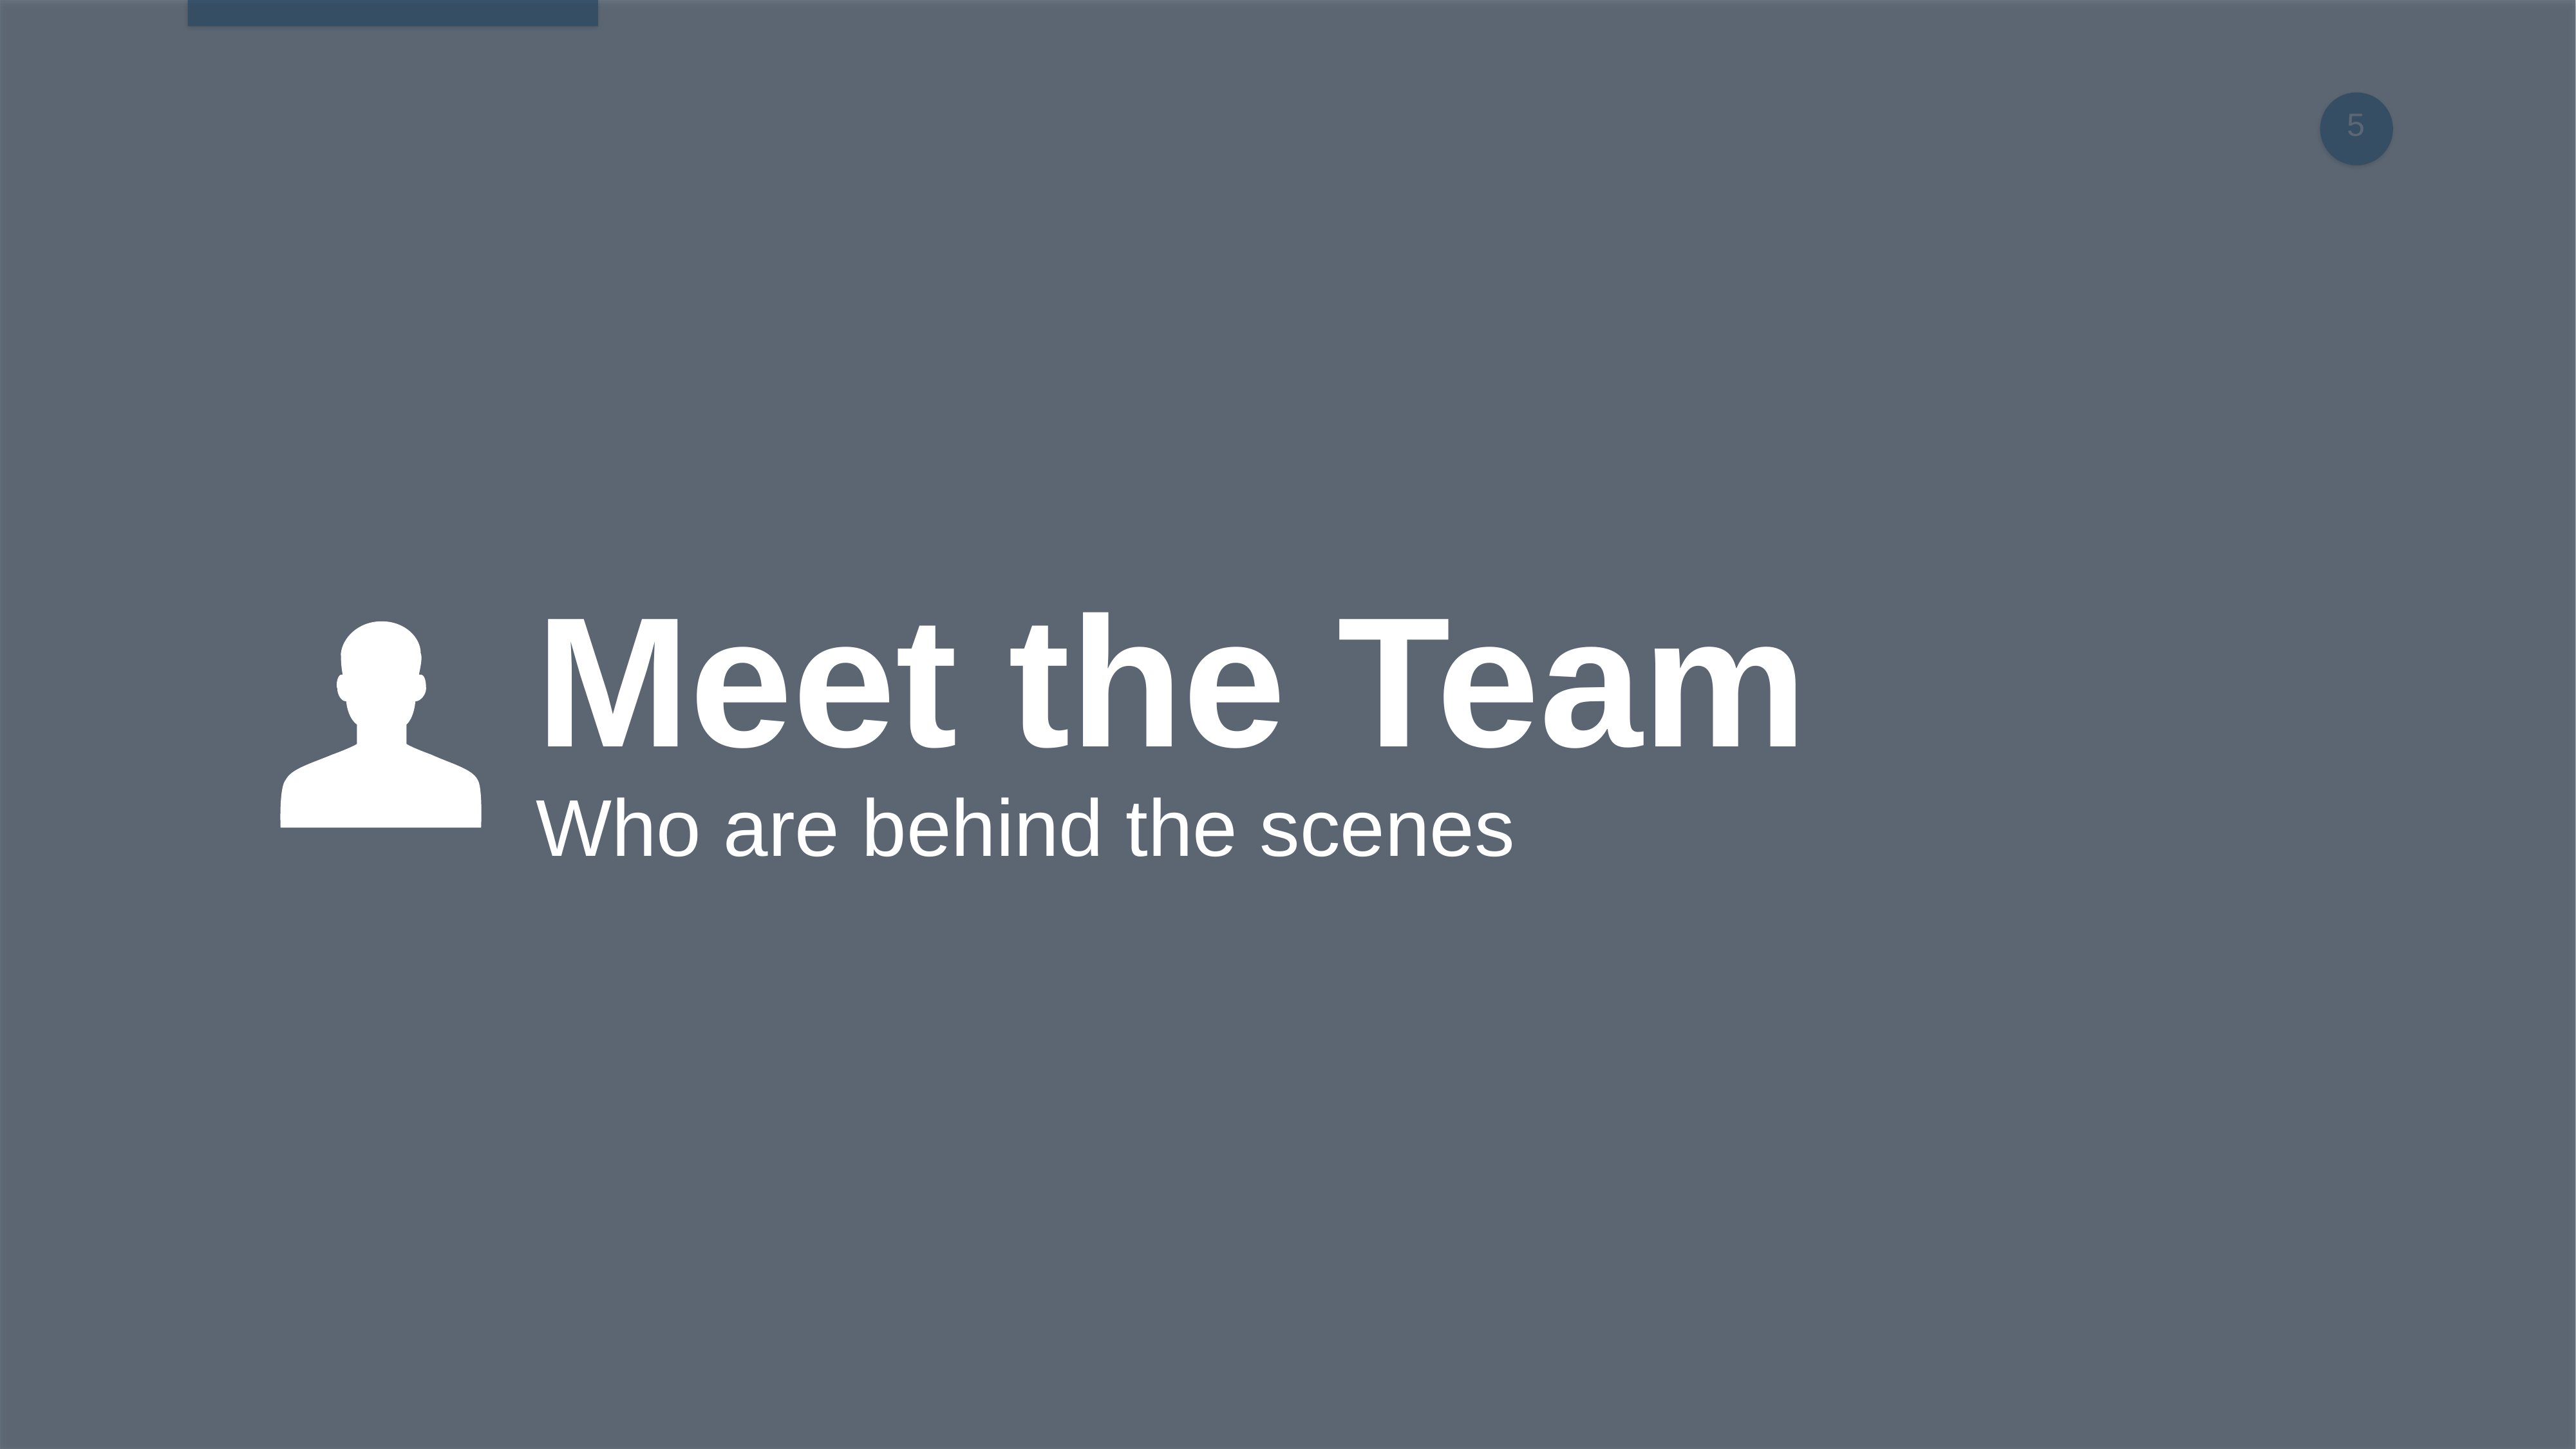

Meet the Team
Who are behind the scenes